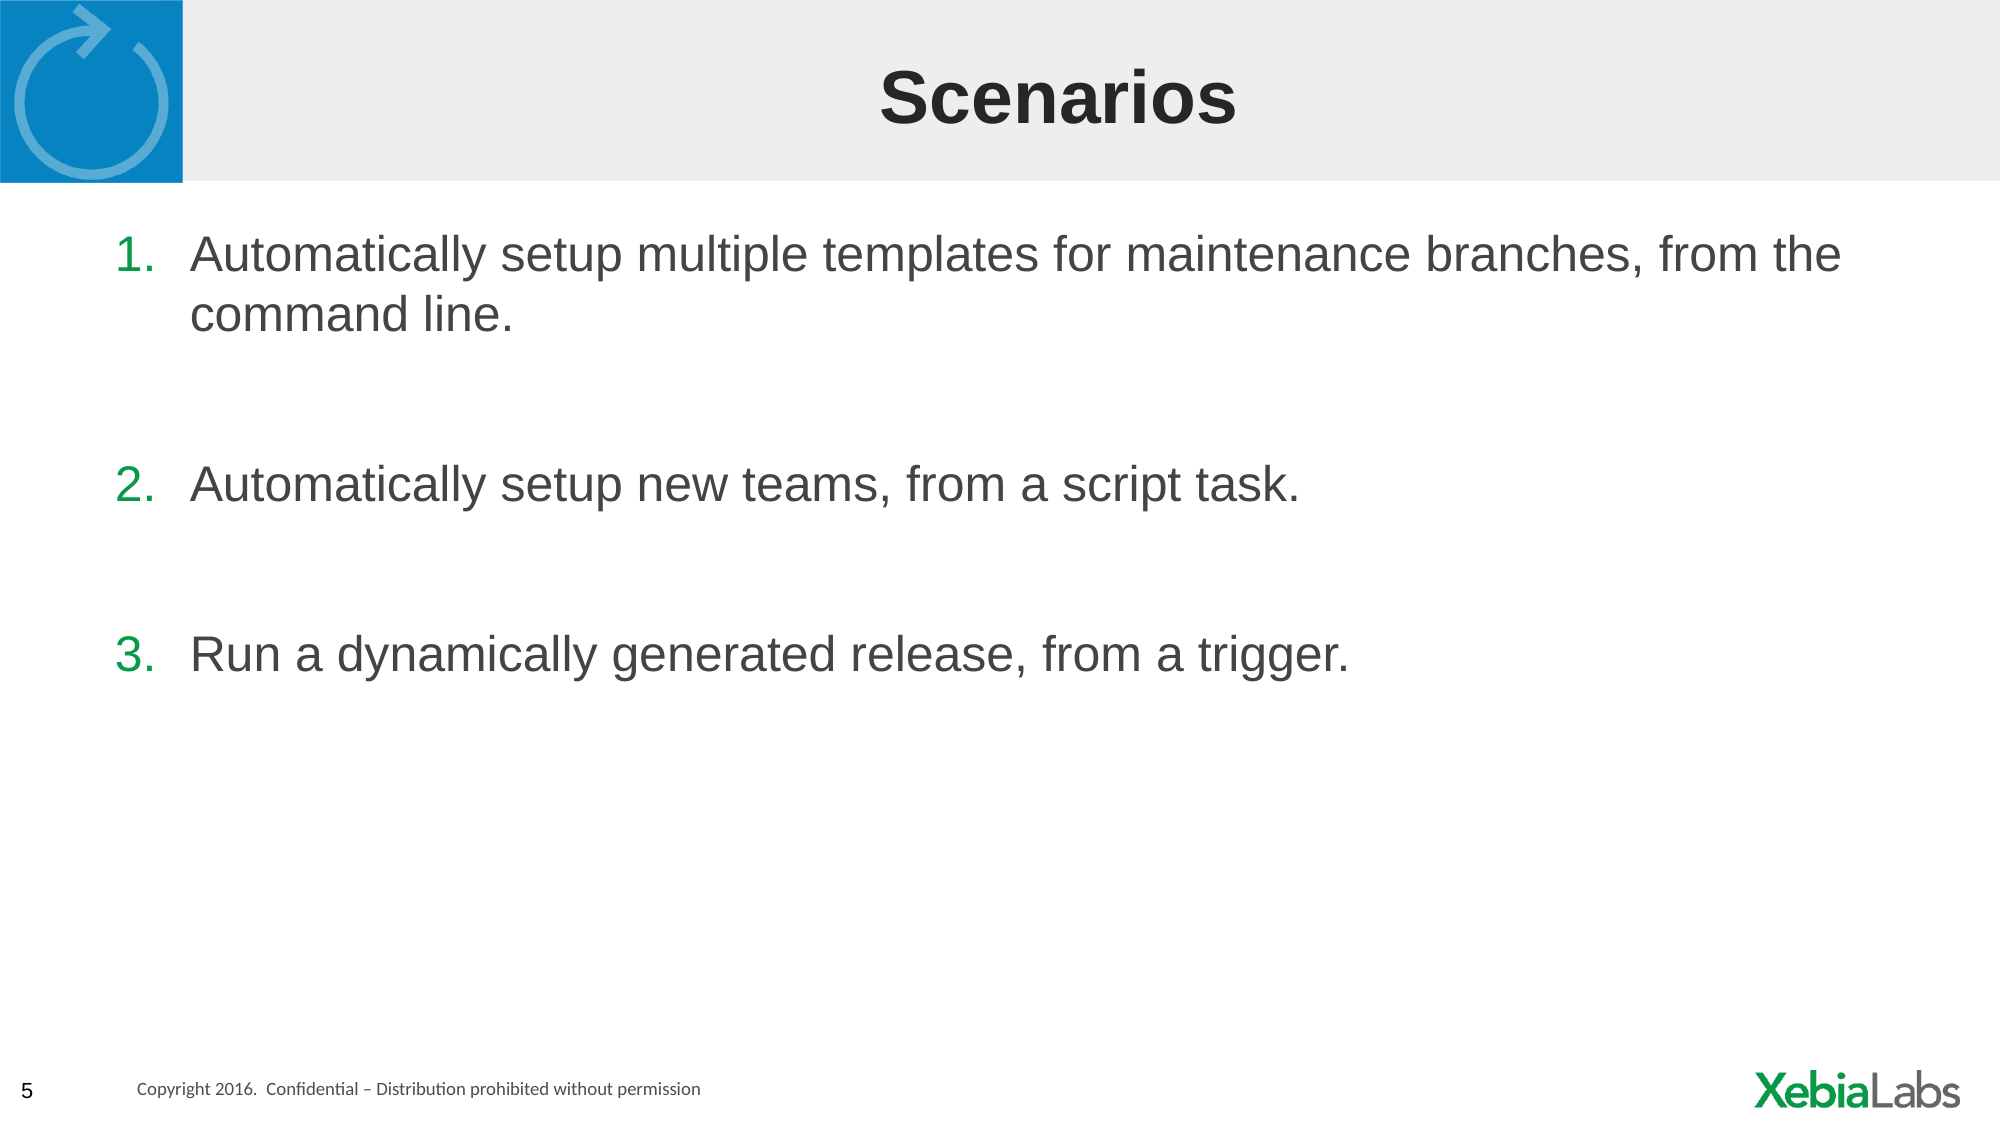

# Scenarios
Automatically setup multiple templates for maintenance branches, from the command line.

Automatically setup new teams, from a script task.

Run a dynamically generated release, from a trigger.